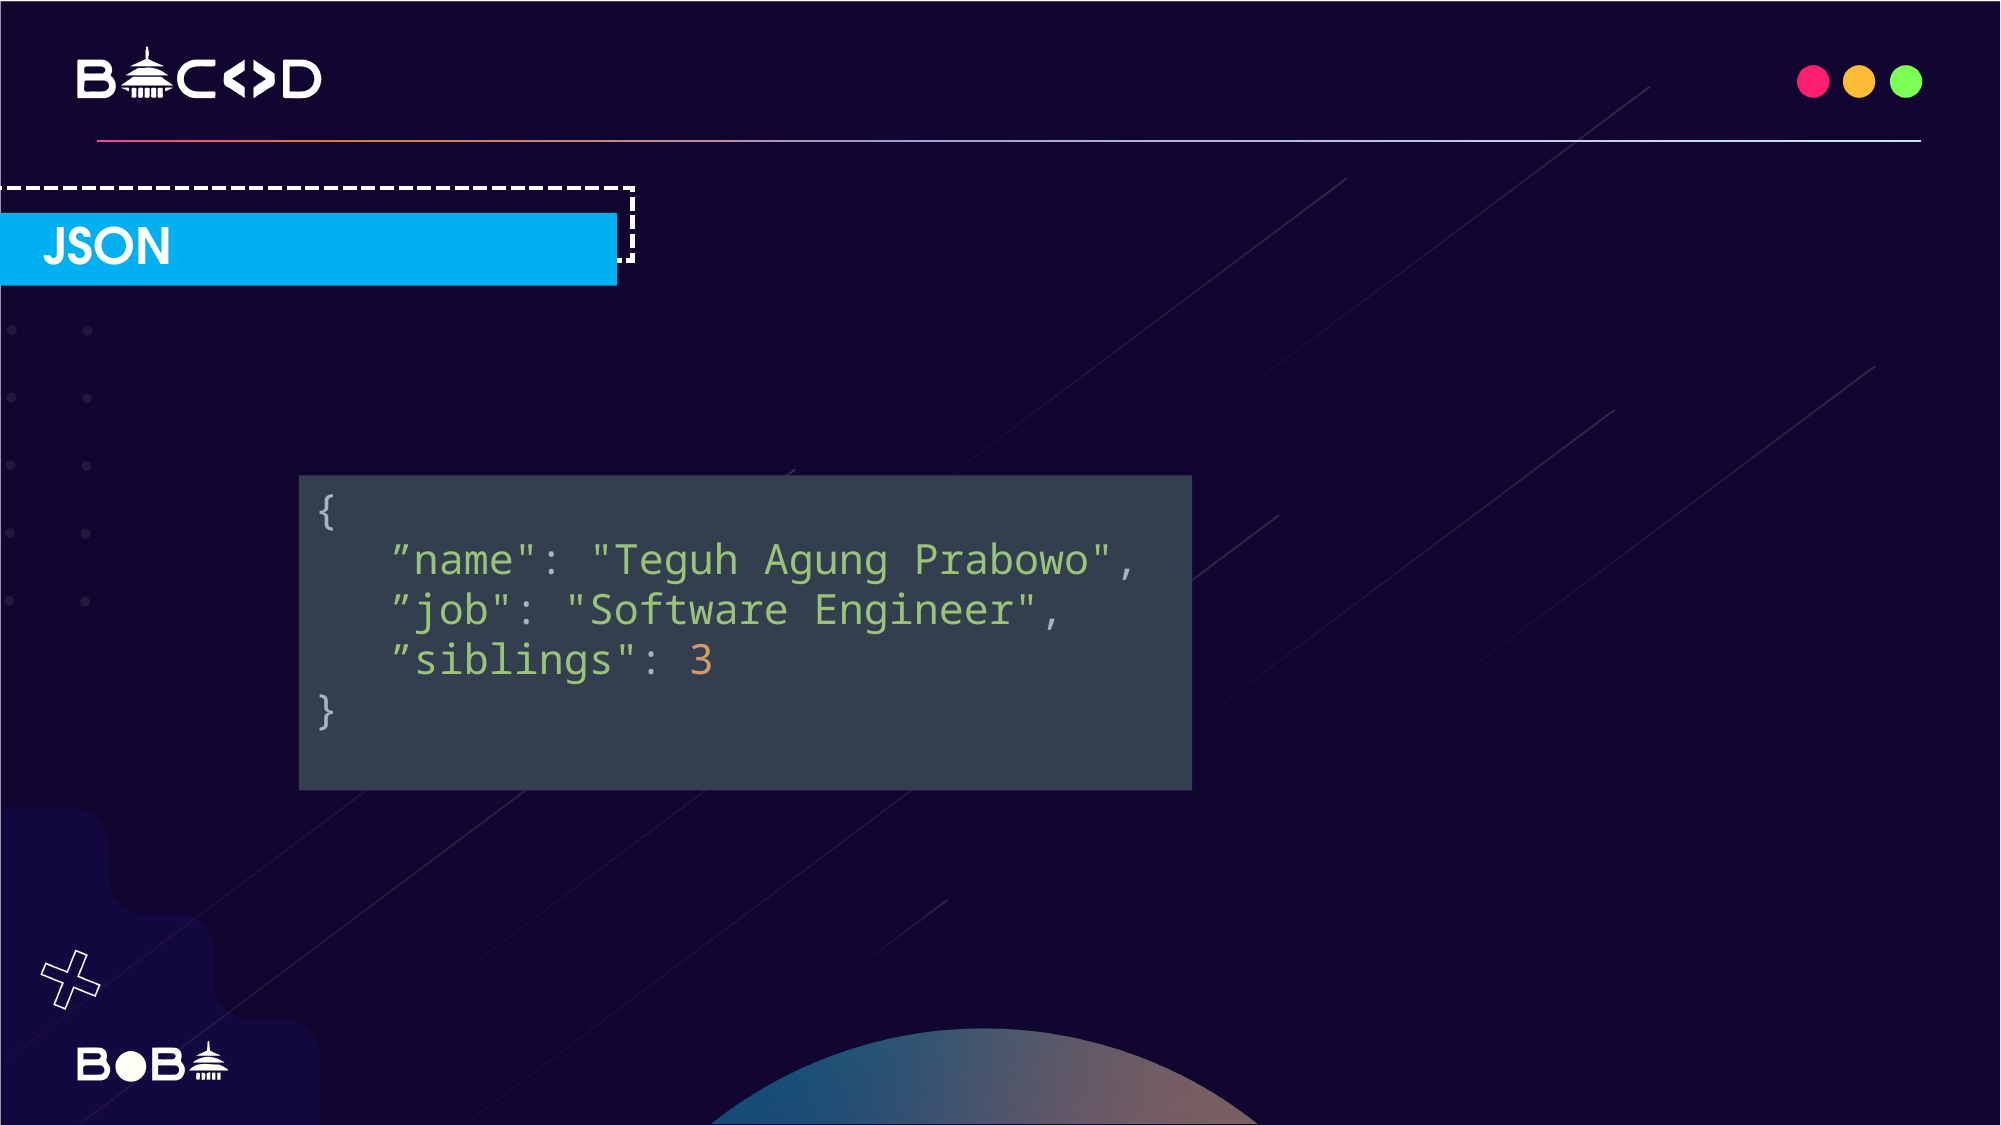

JSON
{
   ”name": "Teguh Agung Prabowo",
   ”job": "Software Engineer",
   ”siblings": 3
}